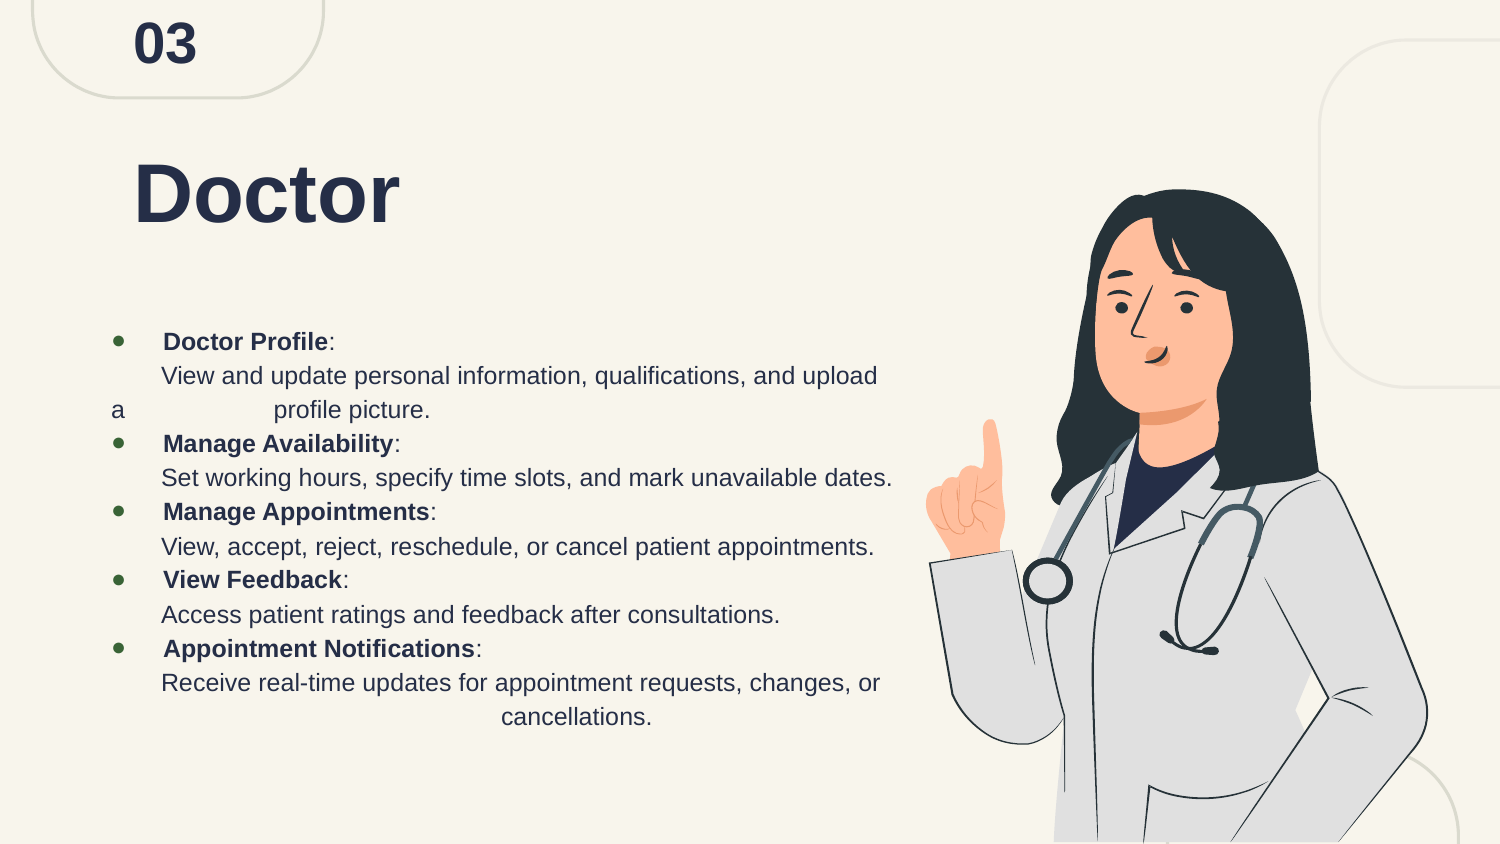

03

# Doctor

Doctor Profile:
  View and update personal information, qualifications, and upload a           profile picture.
Manage Availability:
  Set working hours, specify time slots, and mark unavailable dates.
Manage Appointments:
  View, accept, reject, reschedule, or cancel patient appointments.
View Feedback:
  Access patient ratings and feedback after consultations.
Appointment Notifications:
  Receive real-time updates for appointment requests, changes, or                                            cancellations.